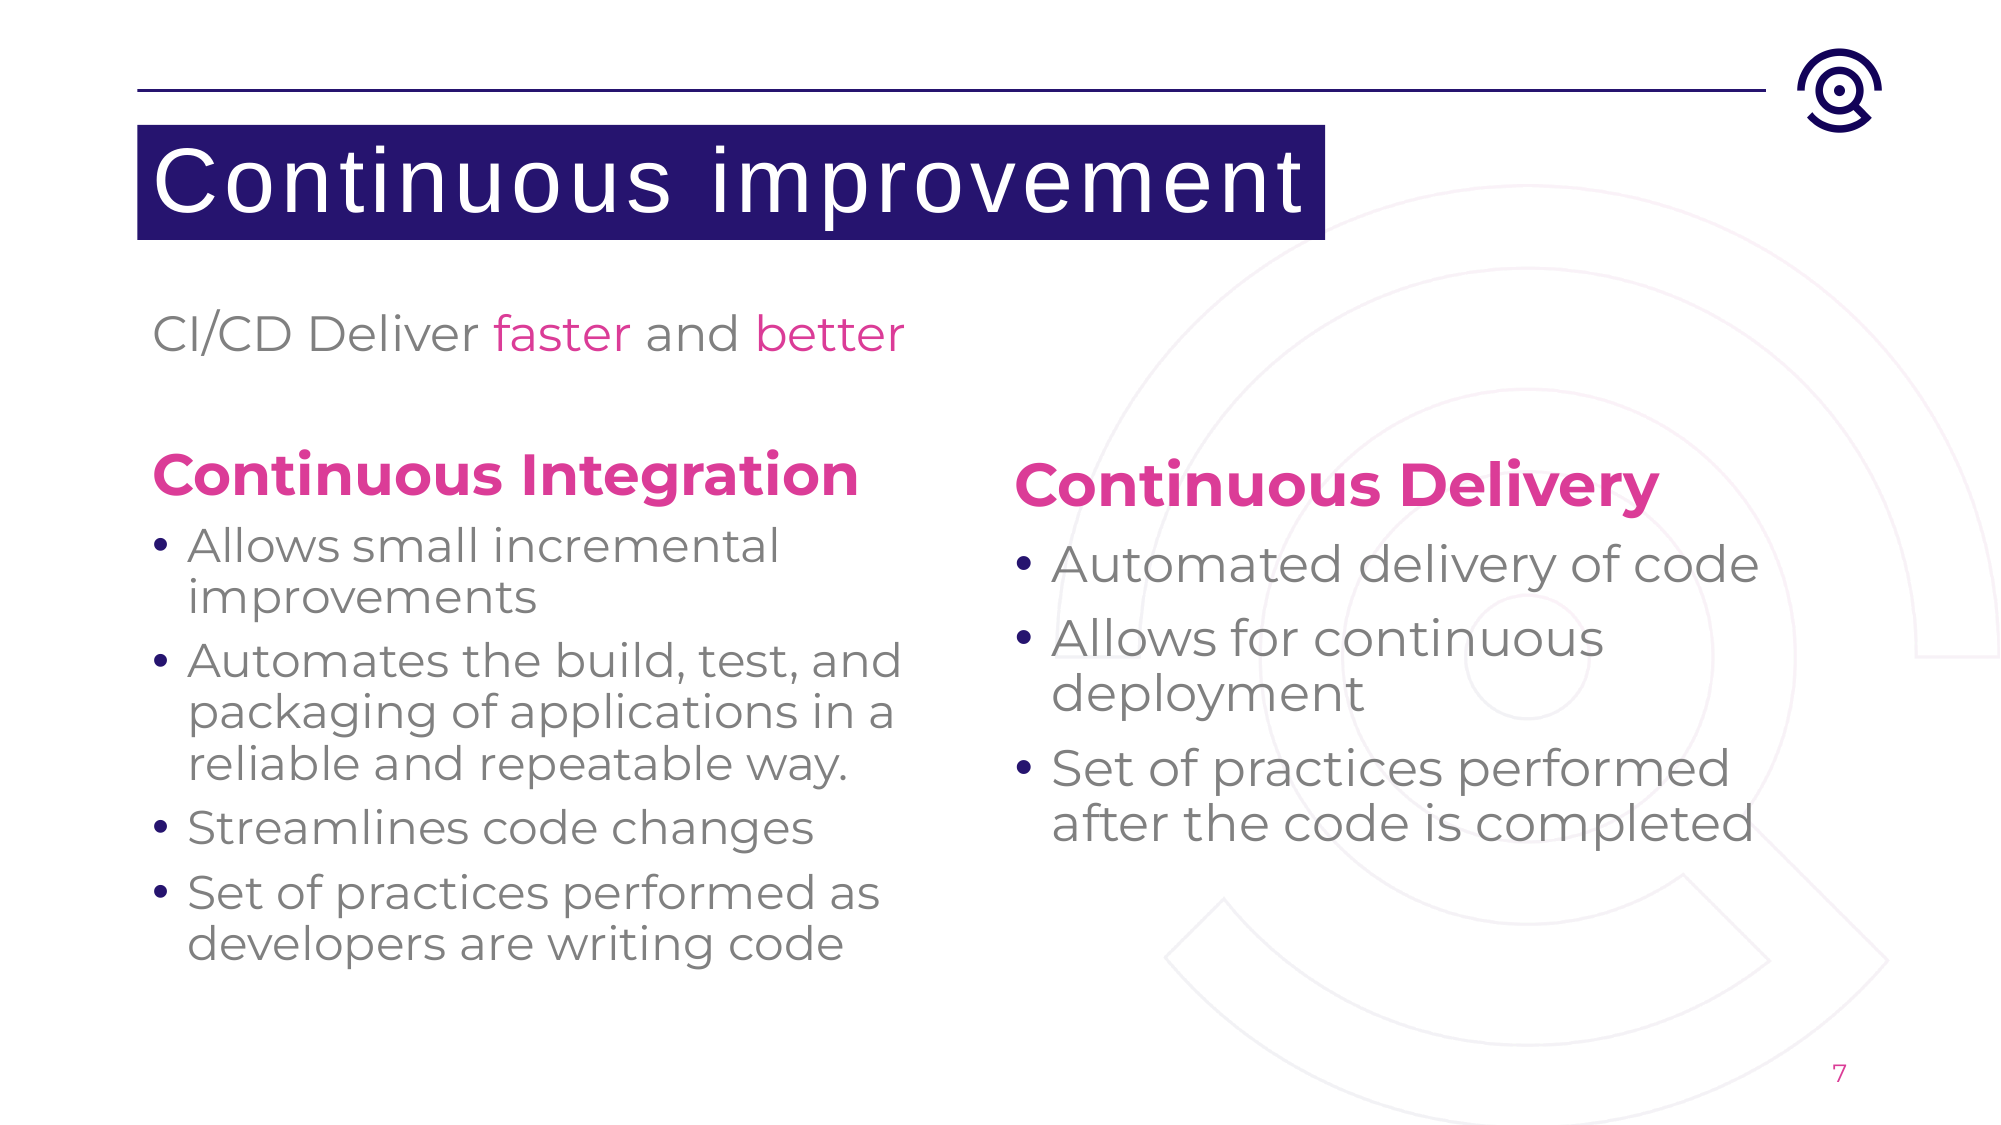

# Continuous improvement
CI/CD Deliver faster and better
Continuous Integration
Allows small incremental improvements
Automates the build, test, and packaging of applications in a reliable and repeatable way.
Streamlines code changes
Set of practices performed as developers are writing code
Continuous Delivery
Automated delivery of code
Allows for continuous deployment
Set of practices performed after the code is completed

7